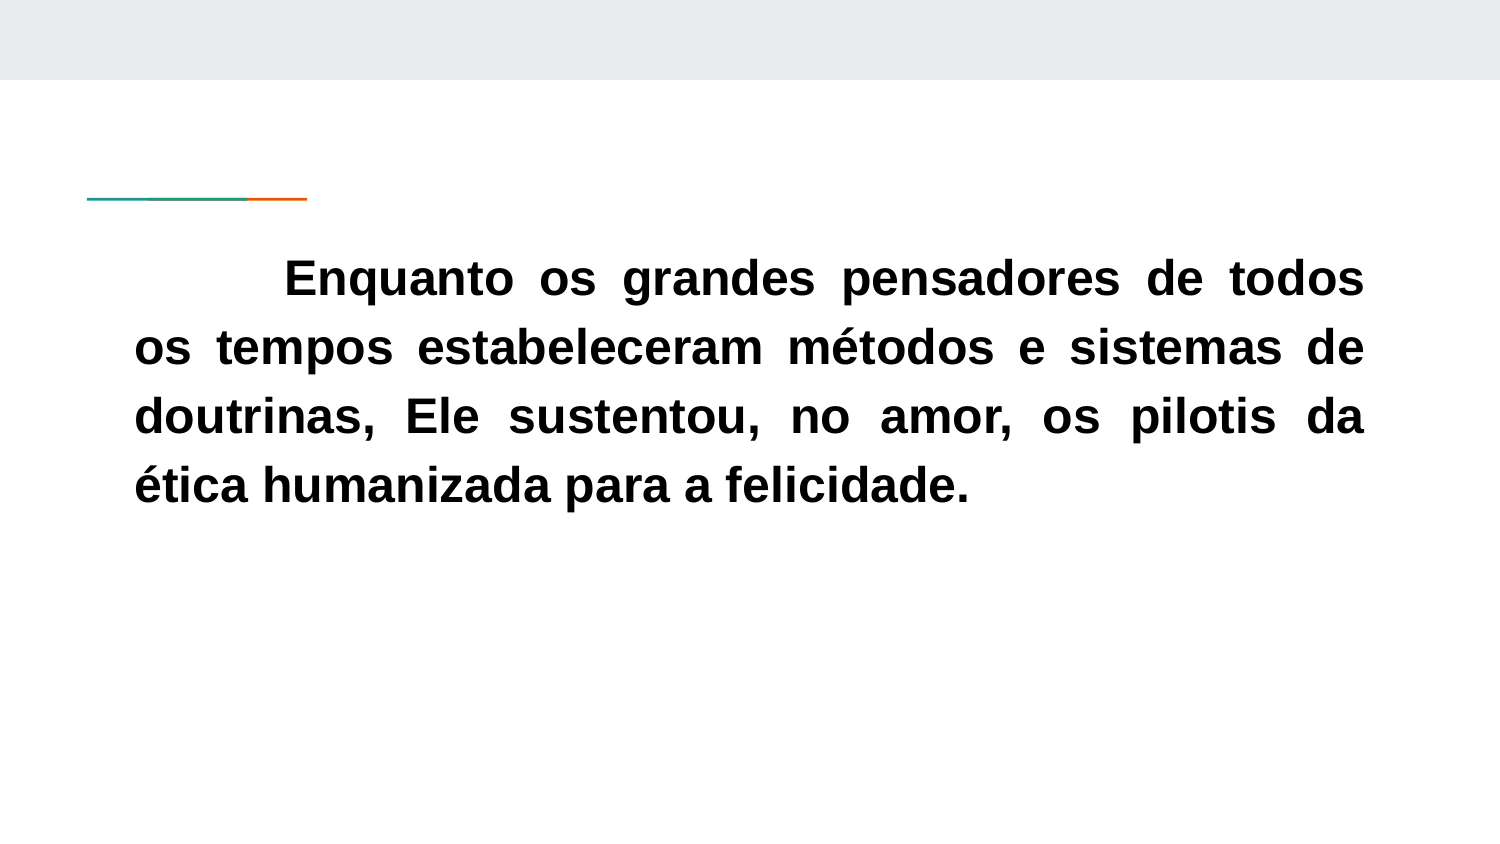

Enquanto os grandes pensadores de todos os tempos estabeleceram métodos e sistemas de doutrinas, Ele sustentou, no amor, os pilotis da ética humanizada para a felicidade.